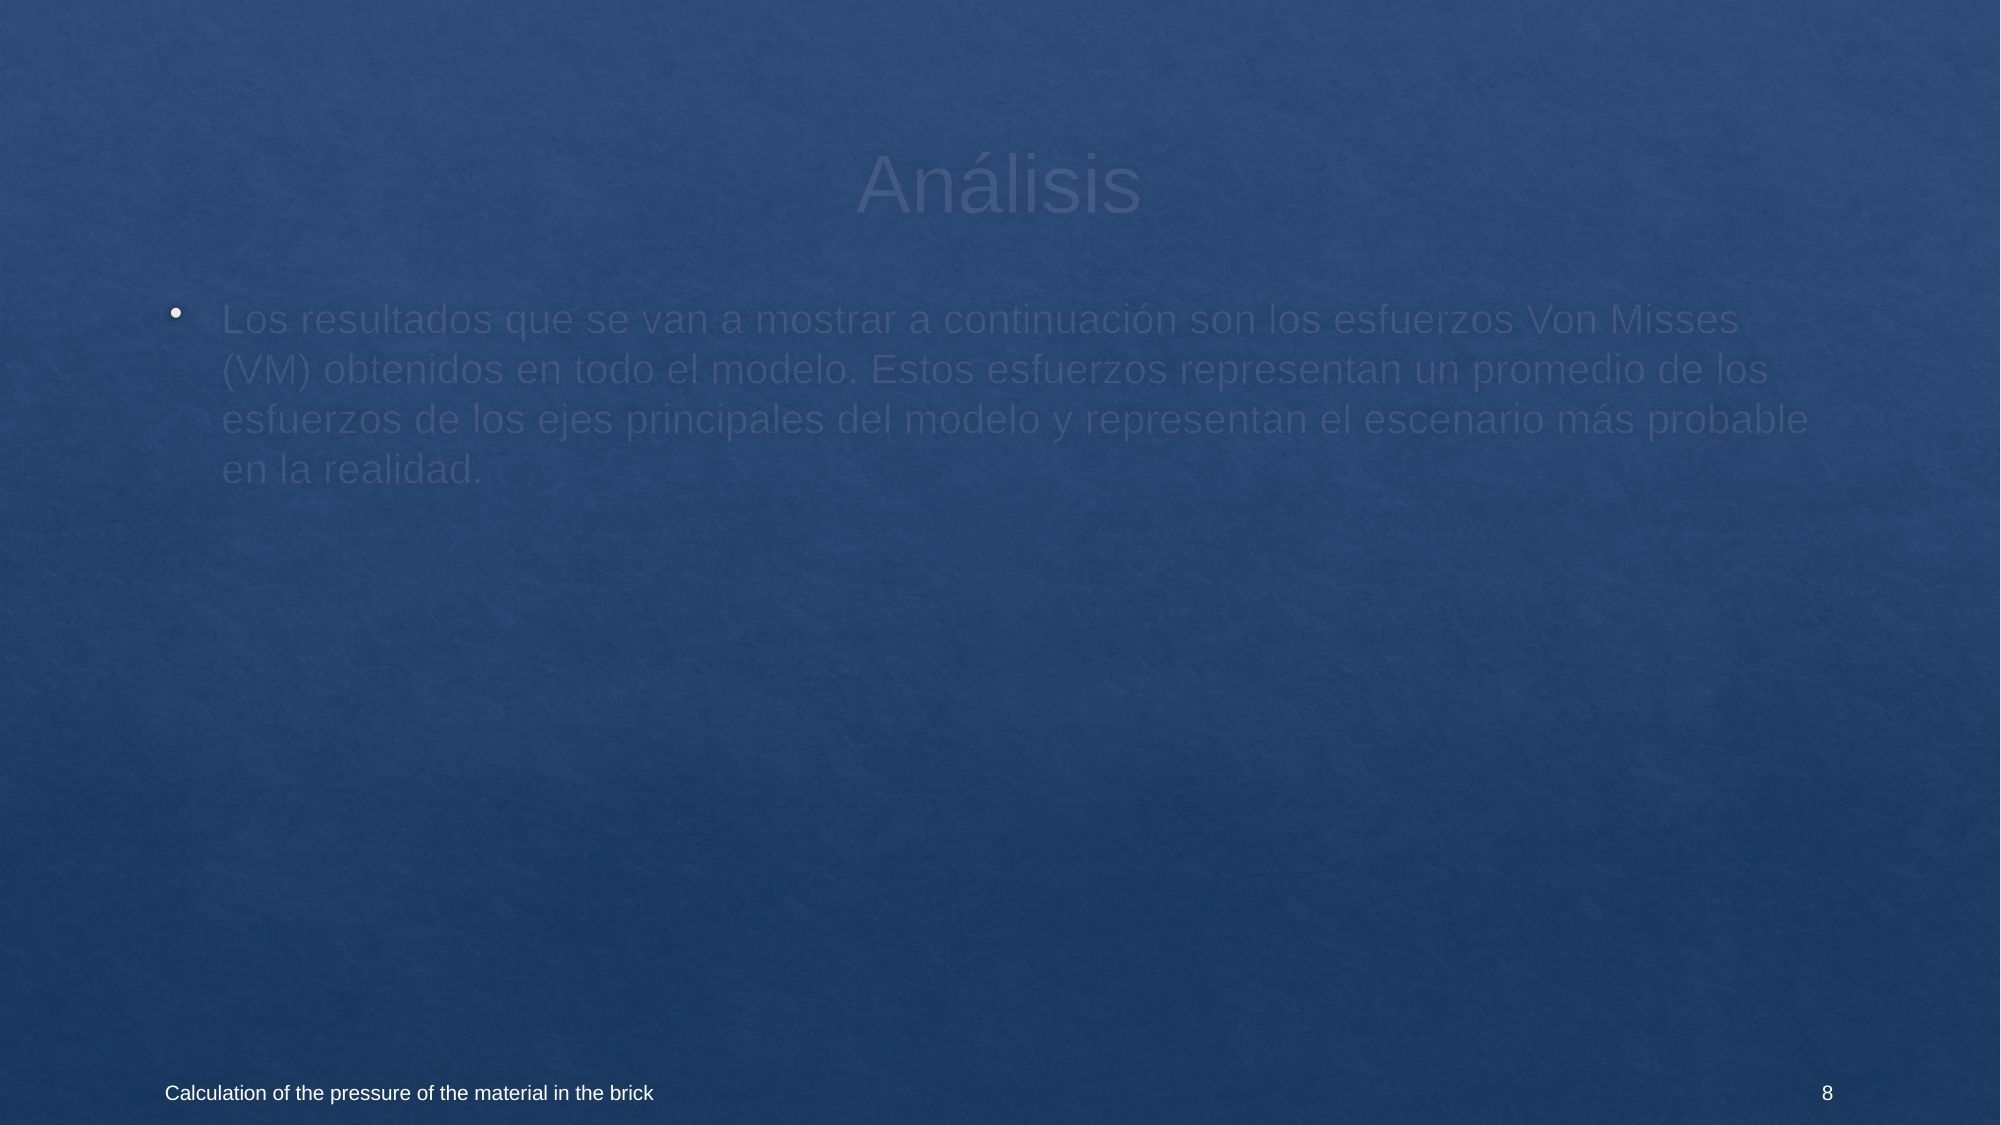

# Análisis
Los resultados que se van a mostrar a continuación son los esfuerzos Von Misses (VM) obtenidos en todo el modelo. Estos esfuerzos representan un promedio de los esfuerzos de los ejes principales del modelo y representan el escenario más probable en la realidad.
Calculation of the pressure of the material in the brick
8